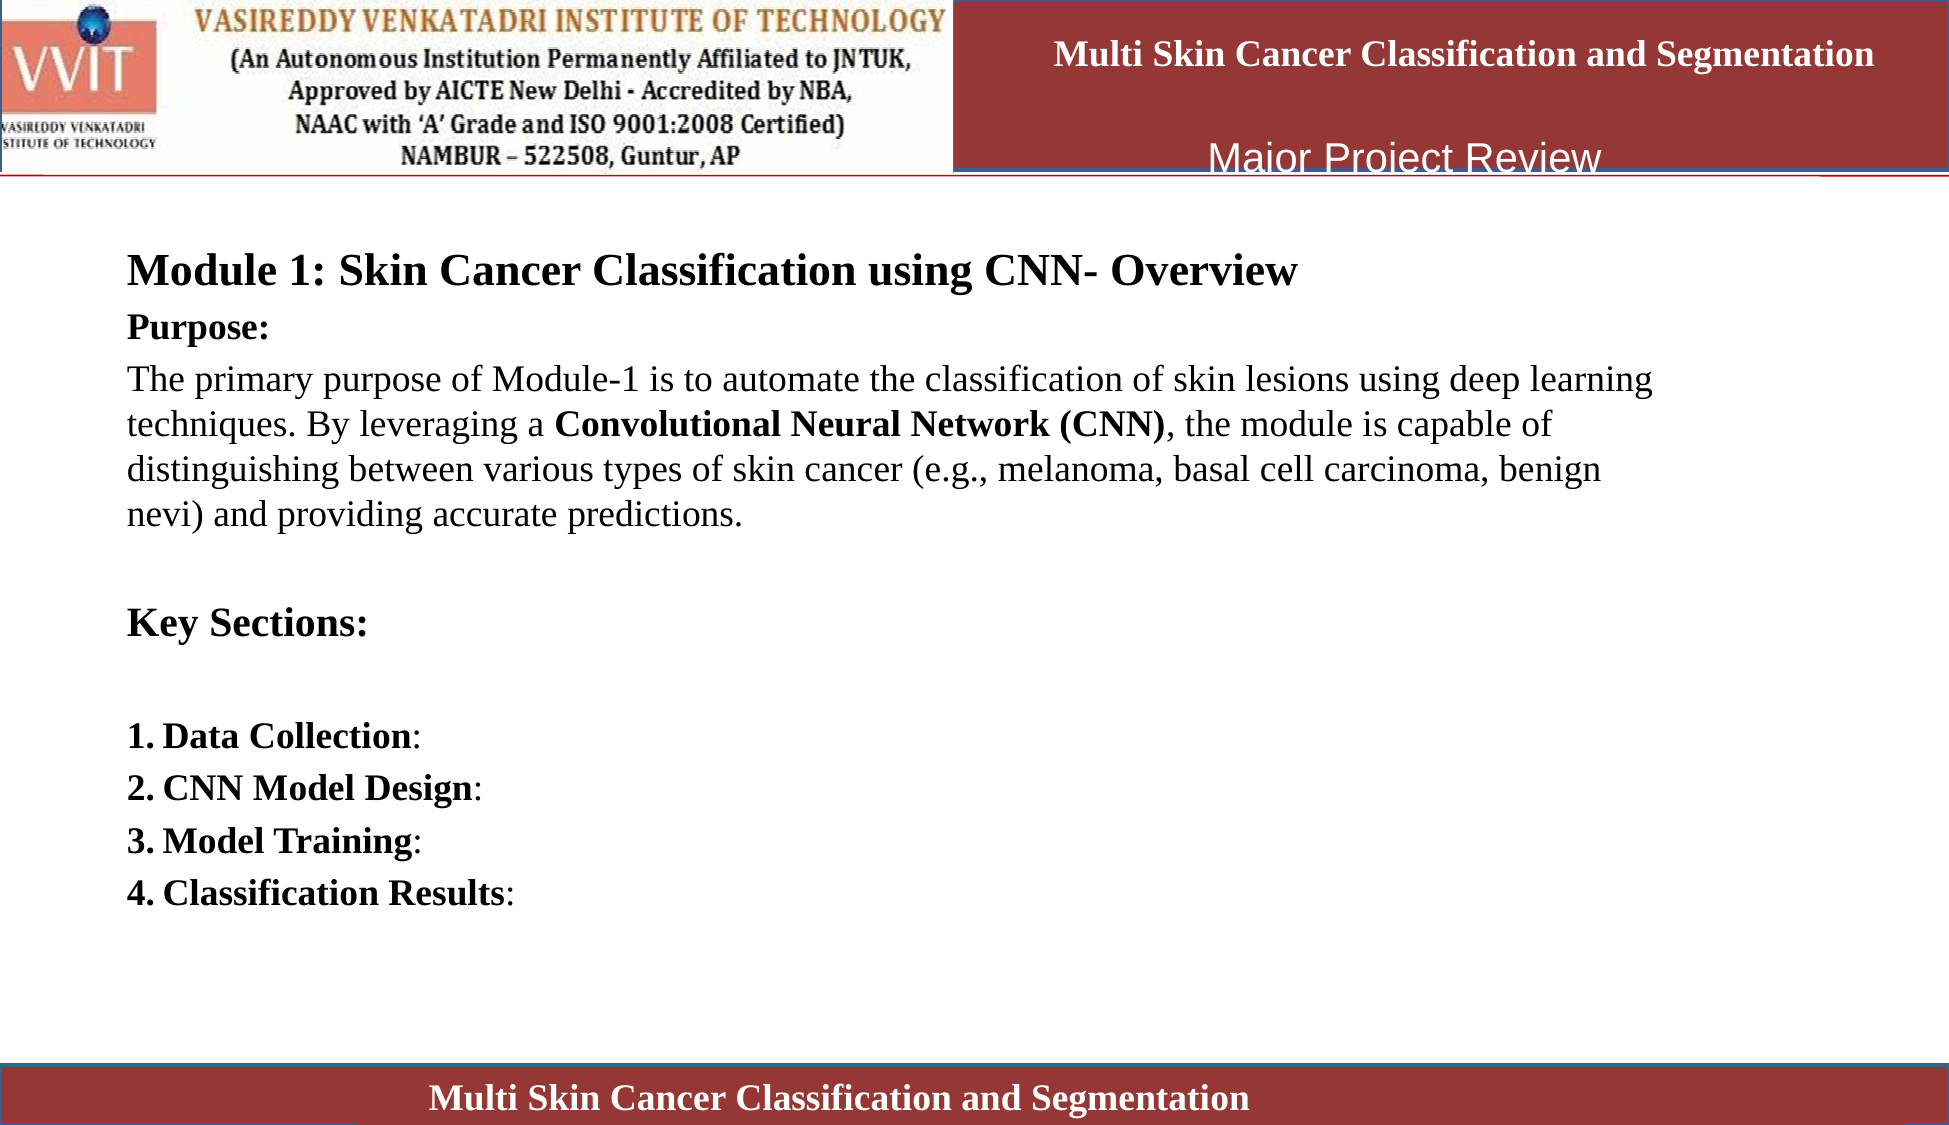

Multi Skin Cancer Classification and Segmentation

Module 1: Skin Cancer Classification using CNN- Overview
Purpose:
The primary purpose of Module-1 is to automate the classification of skin lesions using deep learning techniques. By leveraging a Convolutional Neural Network (CNN), the module is capable of distinguishing between various types of skin cancer (e.g., melanoma, basal cell carcinoma, benign nevi) and providing accurate predictions.

Key Sections:

Data Collection:
CNN Model Design:
Model Training:
Classification Results:
Multi Skin Cancer Classification and Segmentation